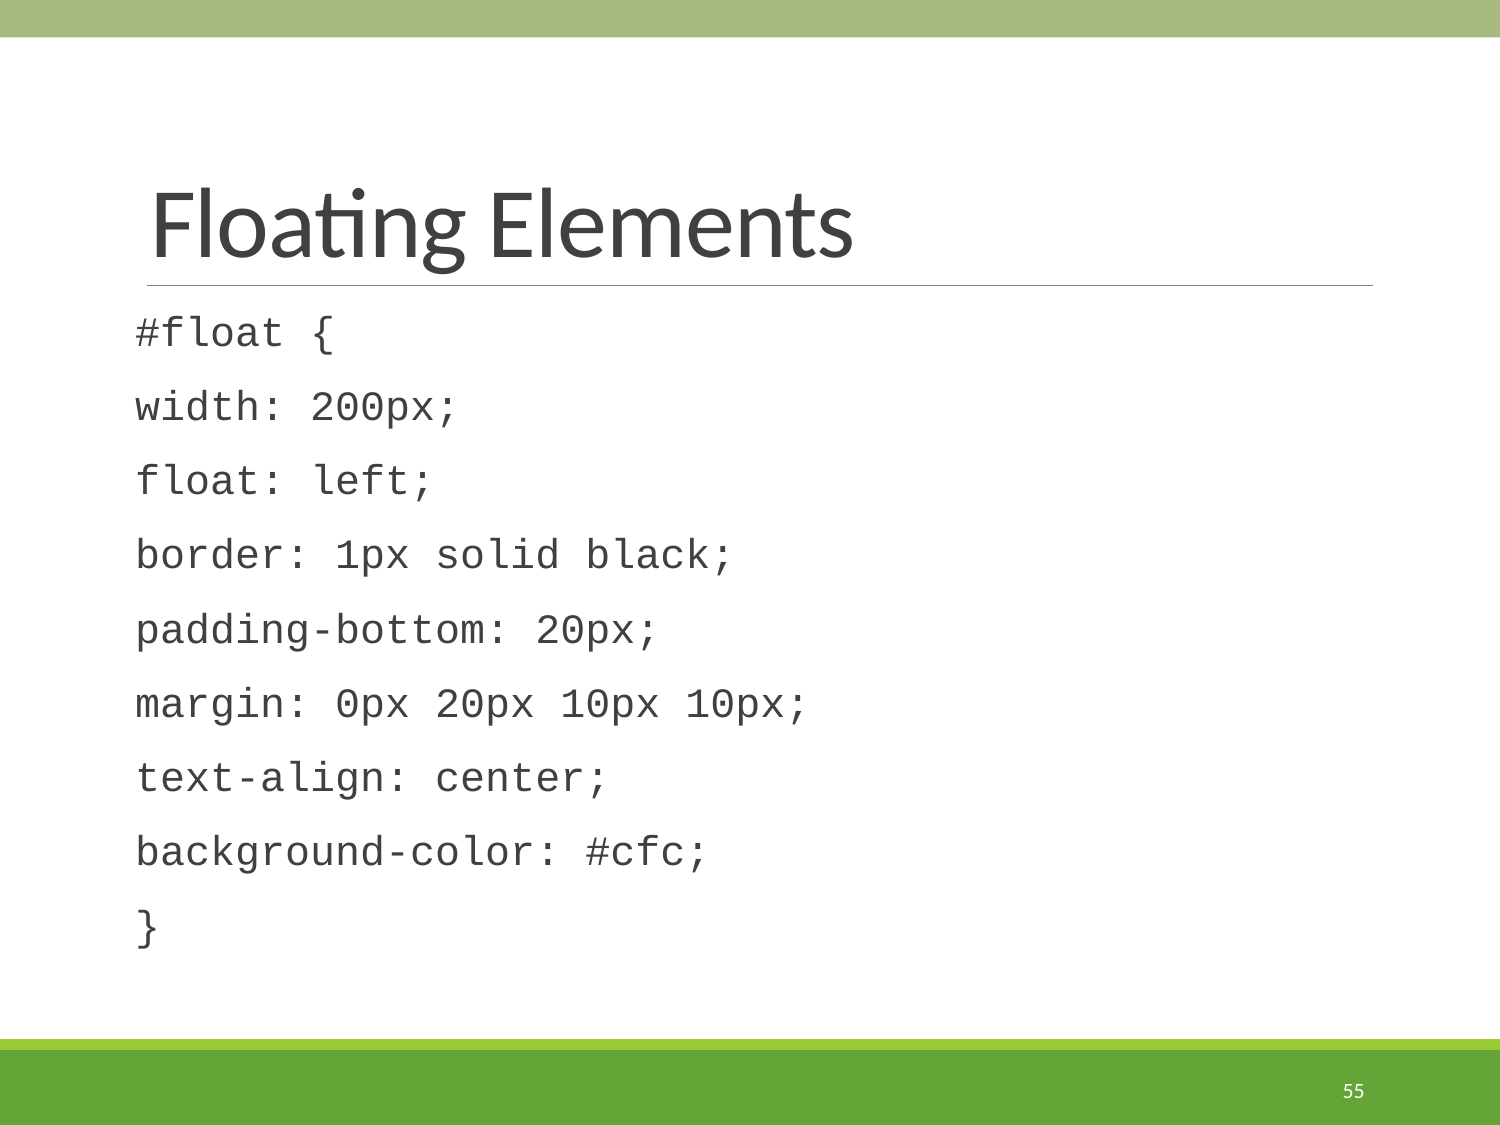

# Floating Elements
#float {
width: 200px;
float: left;
border: 1px solid black;
padding-bottom: 20px;
margin: 0px 20px 10px 10px;
text-align: center;
background-color: #cfc;
}

55